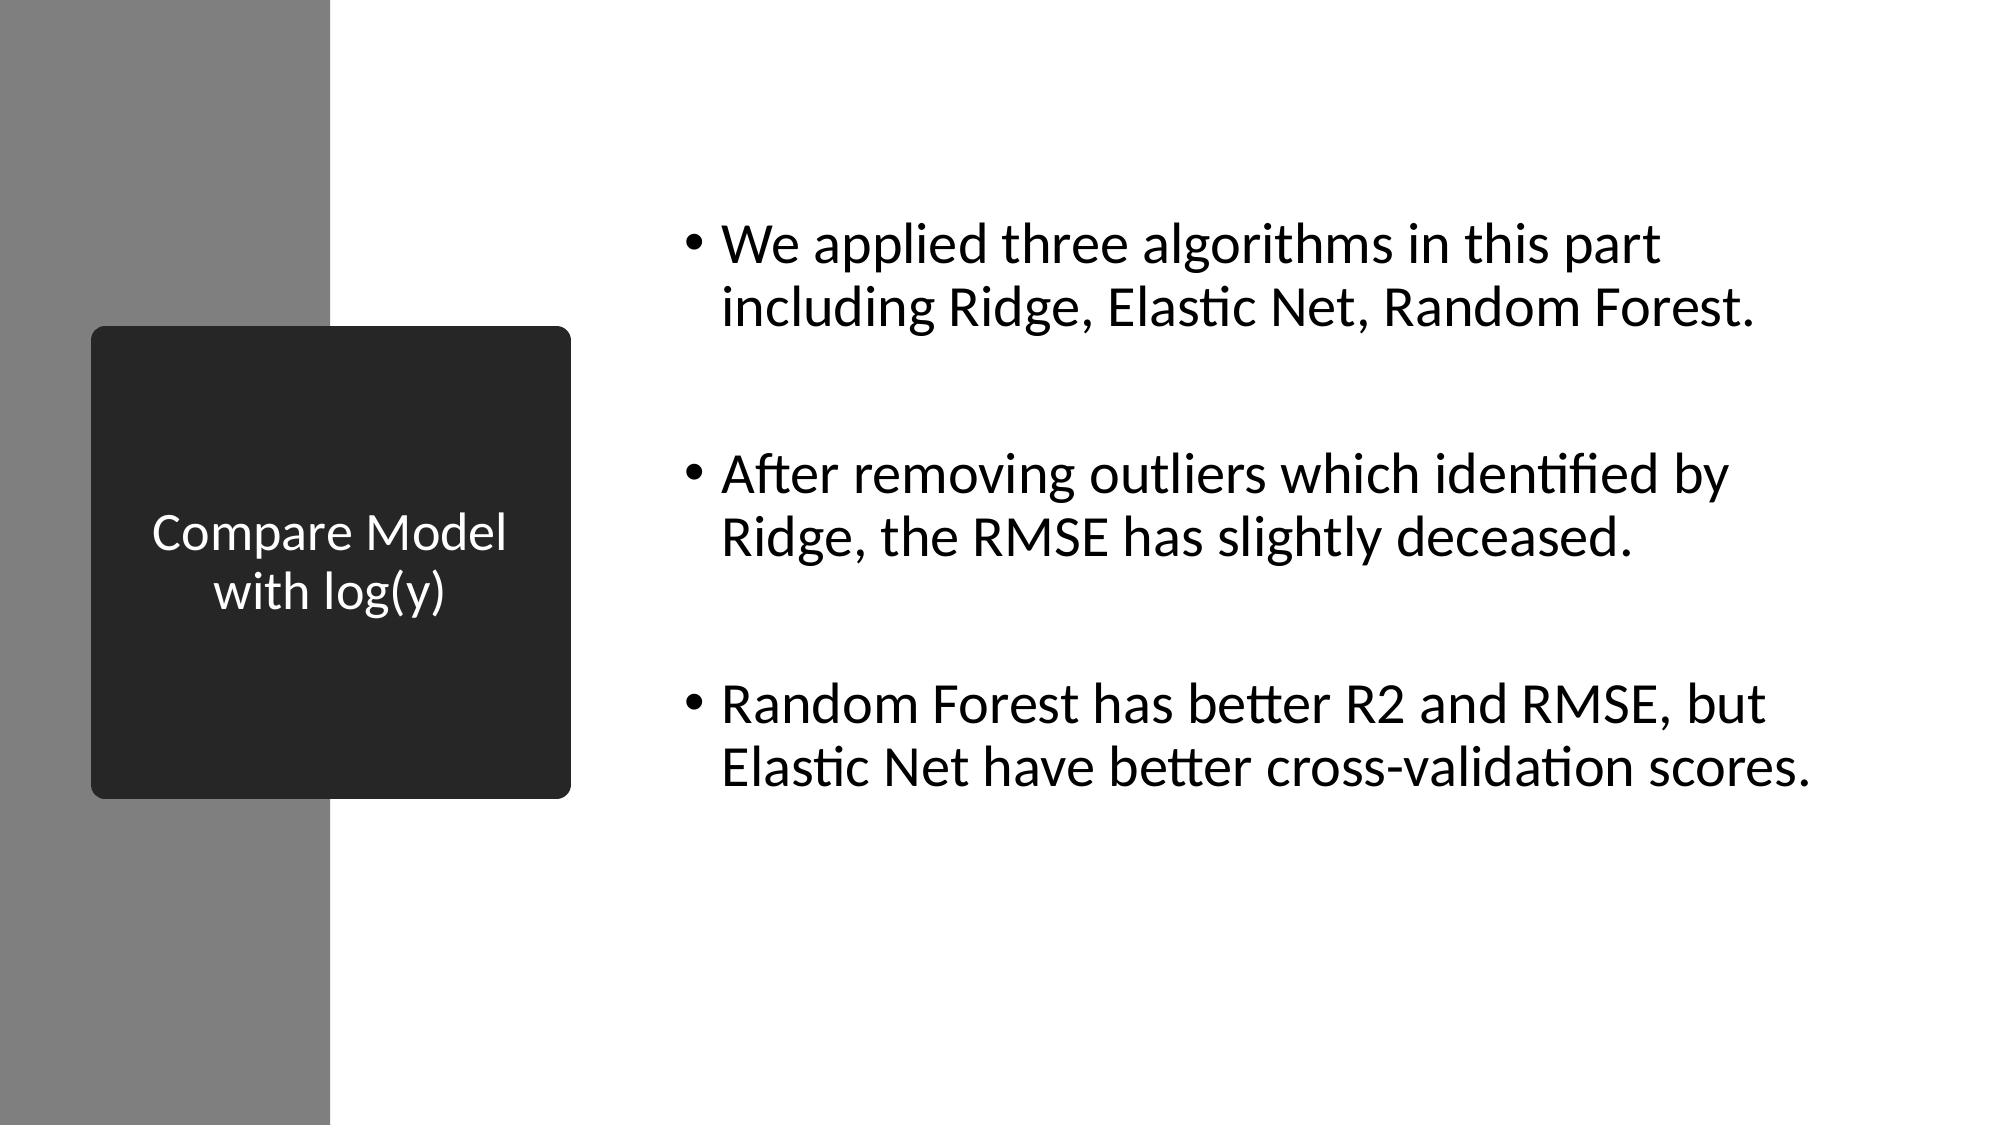

We applied three algorithms in this part including Ridge, Elastic Net, Random Forest.

After removing outliers which identified by Ridge, the RMSE has slightly deceased.

Random Forest has better R2 and RMSE, but Elastic Net have better cross-validation scores.
# Compare Model with log(y)